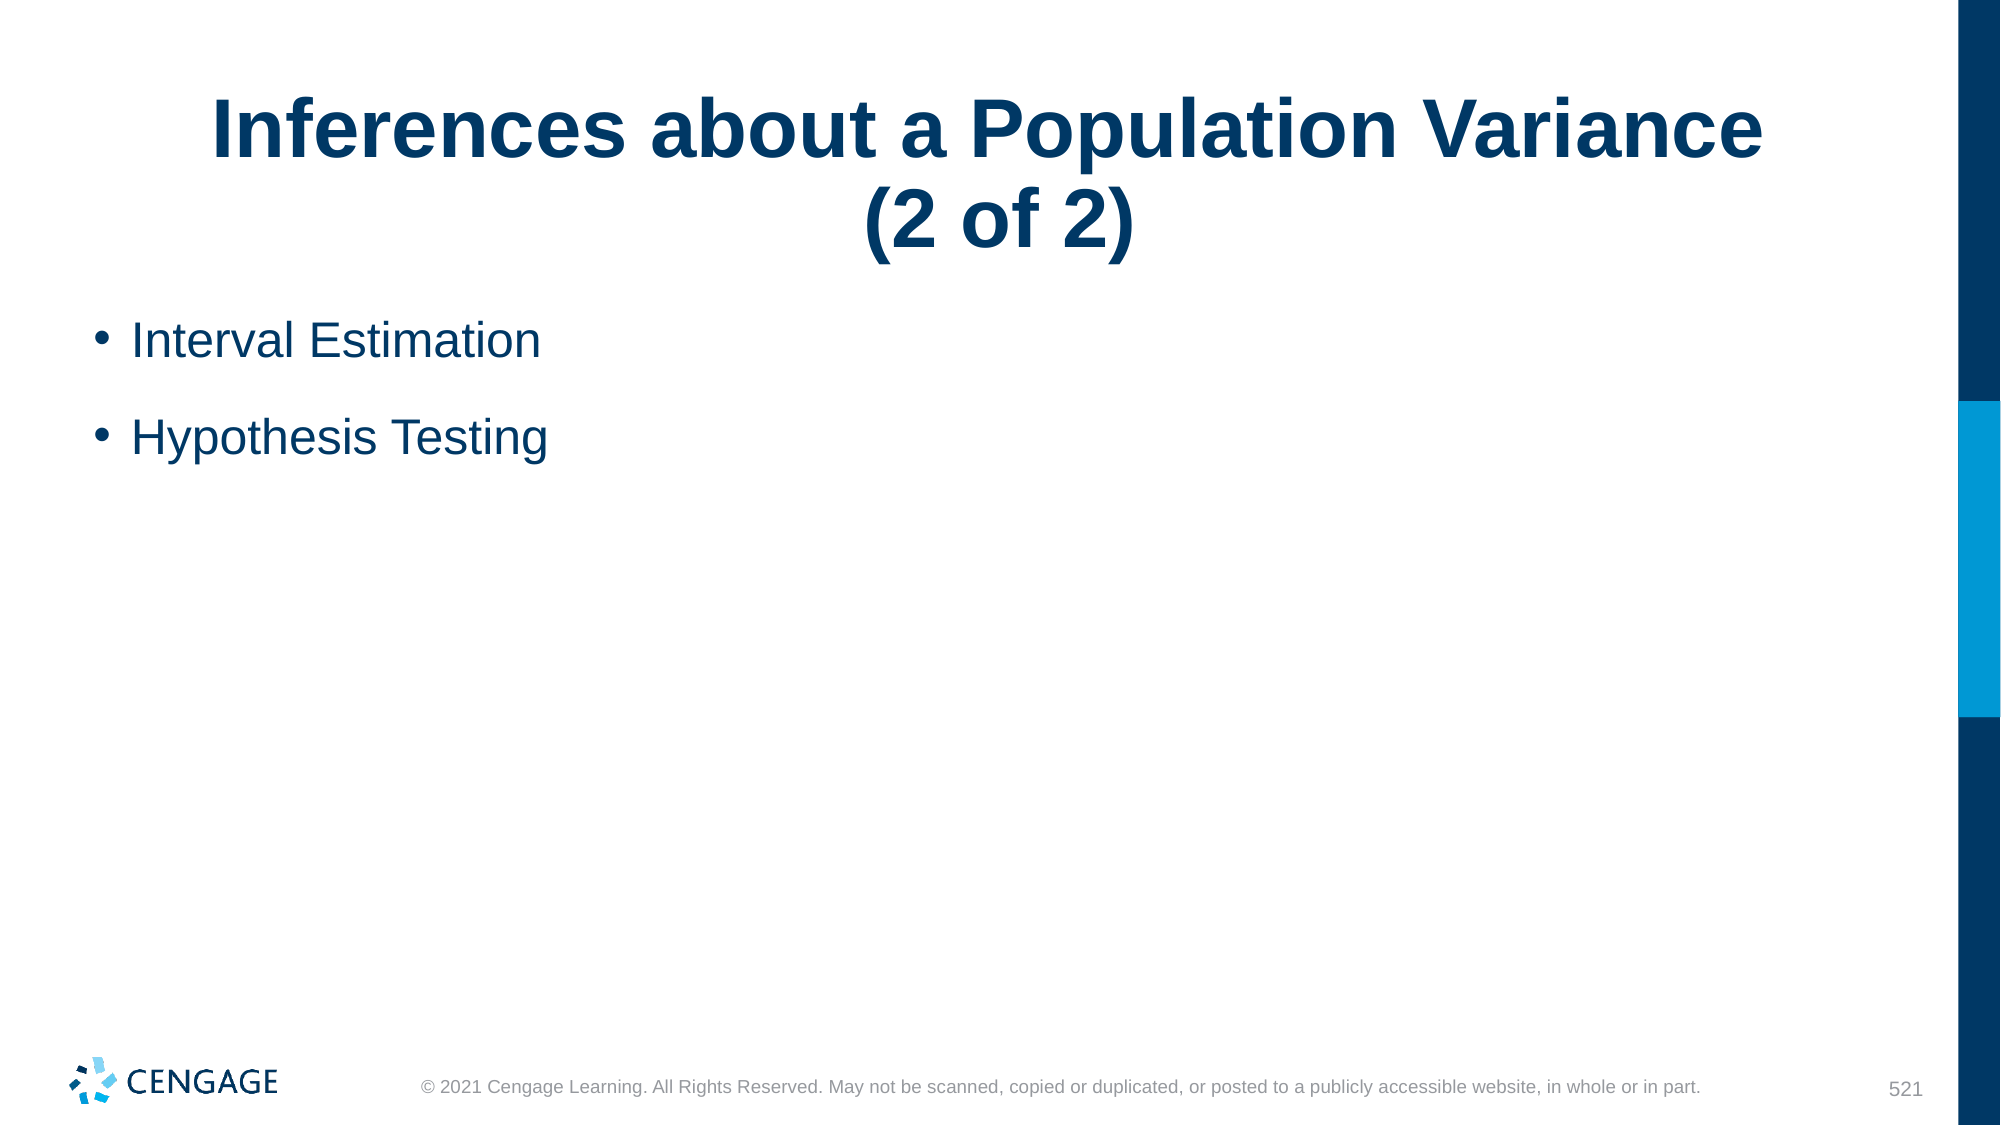

# Inferences about a Population Variance (2 of 2)
Interval Estimation
Hypothesis Testing